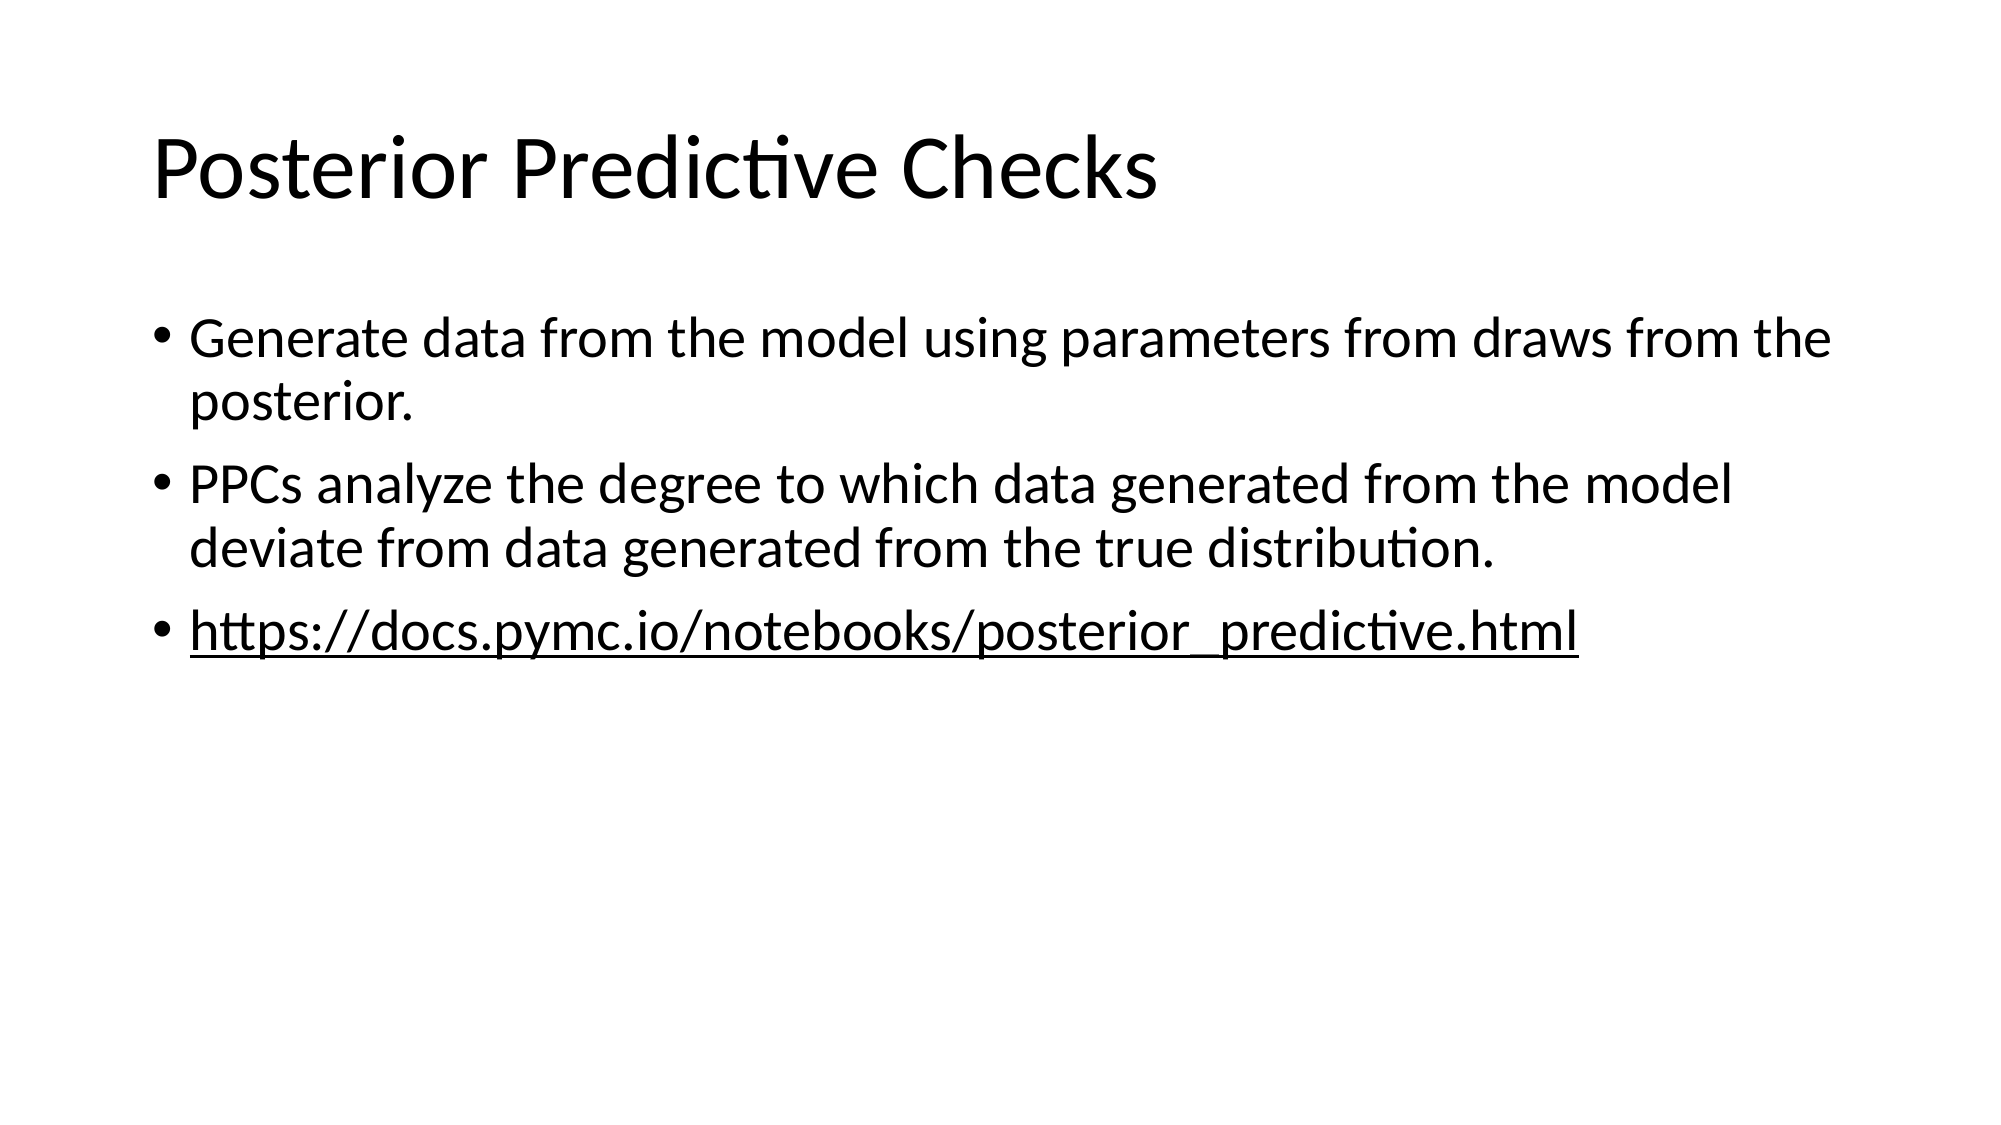

# Posterior Predictive Checks
Generate data from the model using parameters from draws from the posterior.
PPCs analyze the degree to which data generated from the model deviate from data generated from the true distribution.
https://docs.pymc.io/notebooks/posterior_predictive.html